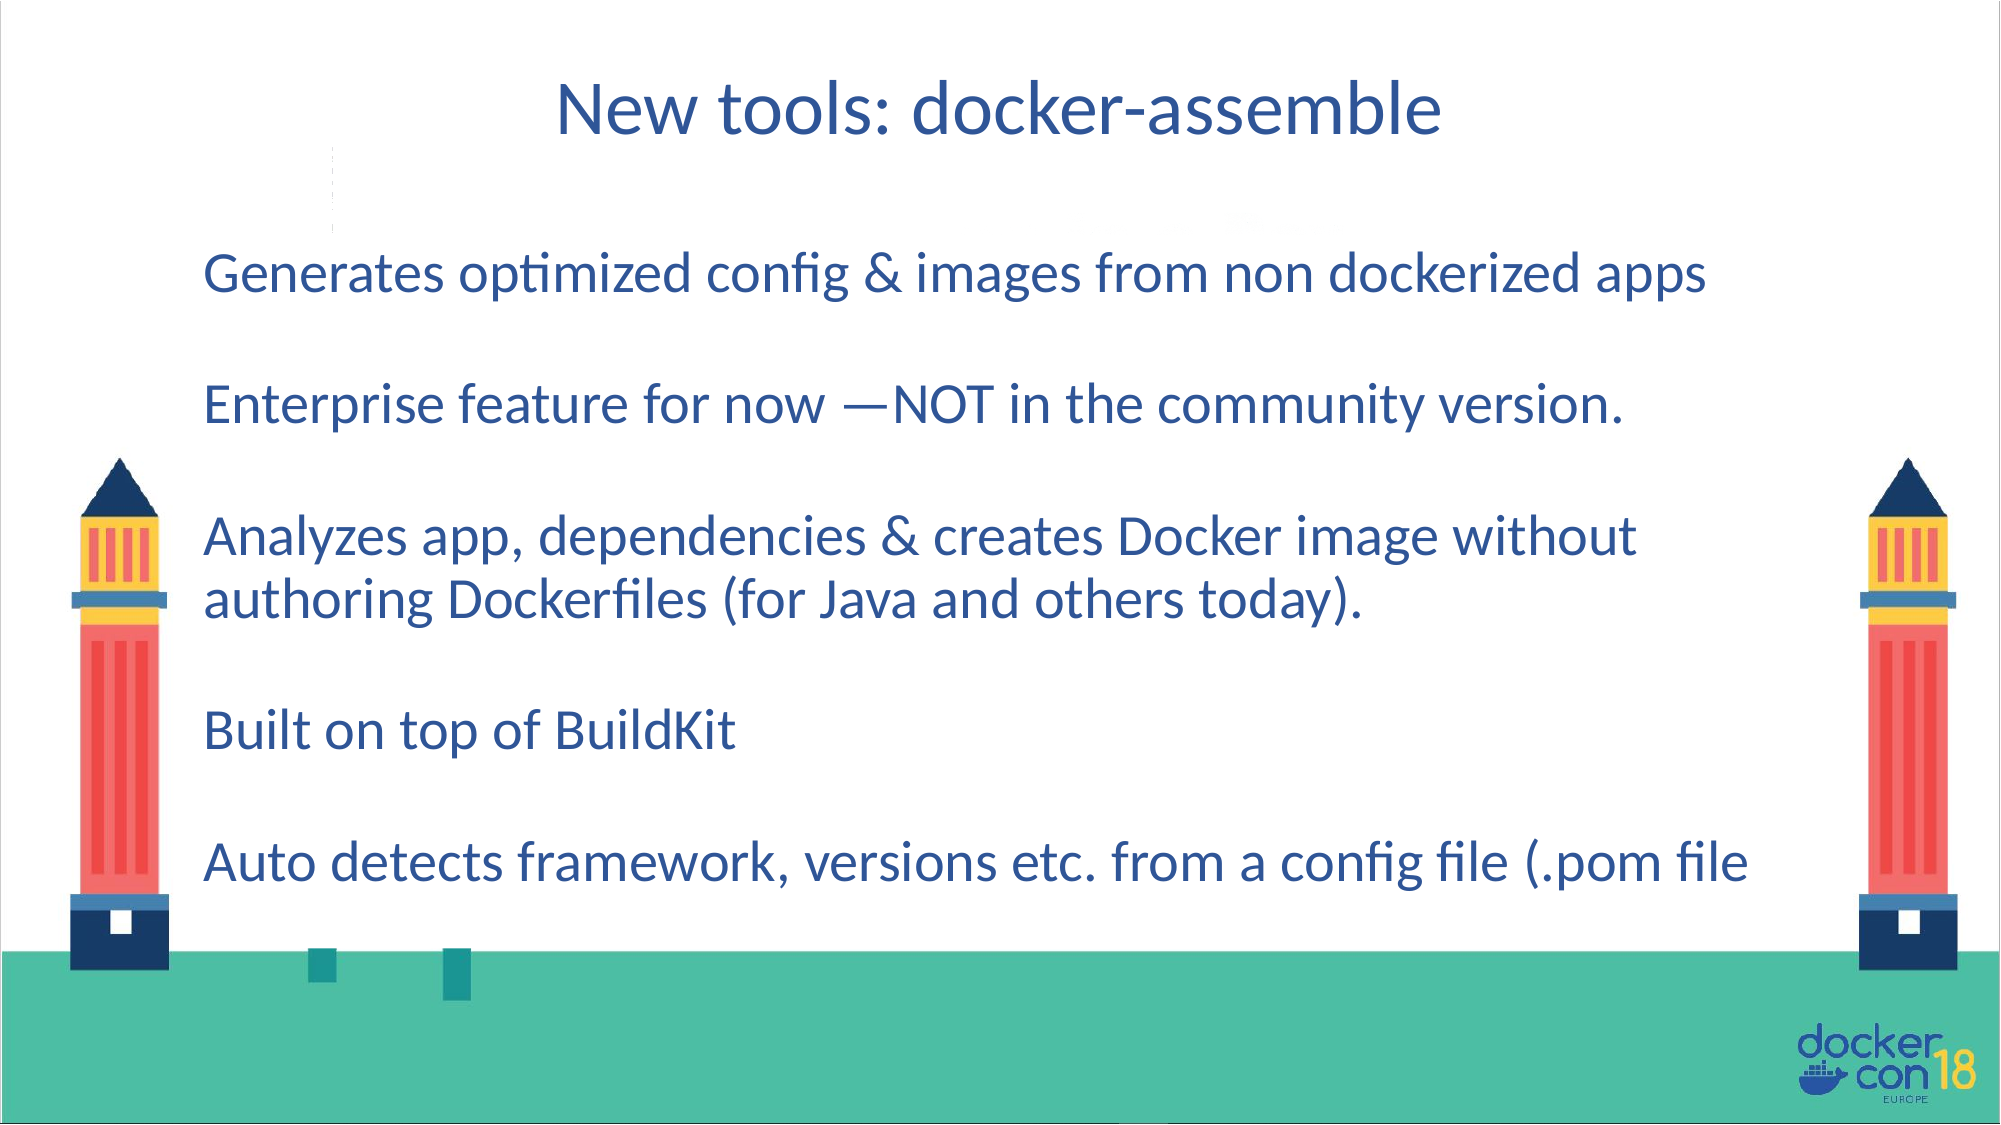

New tools: docker-assemble
Generates optimized config & images from non dockerized apps

Enterprise feature for now —NOT in the community version.

Analyzes app, dependencies & creates Docker image without authoring Dockerfiles (for Java and others today).

Built on top of BuildKit

Auto detects framework, versions etc. from a config file (.pom file